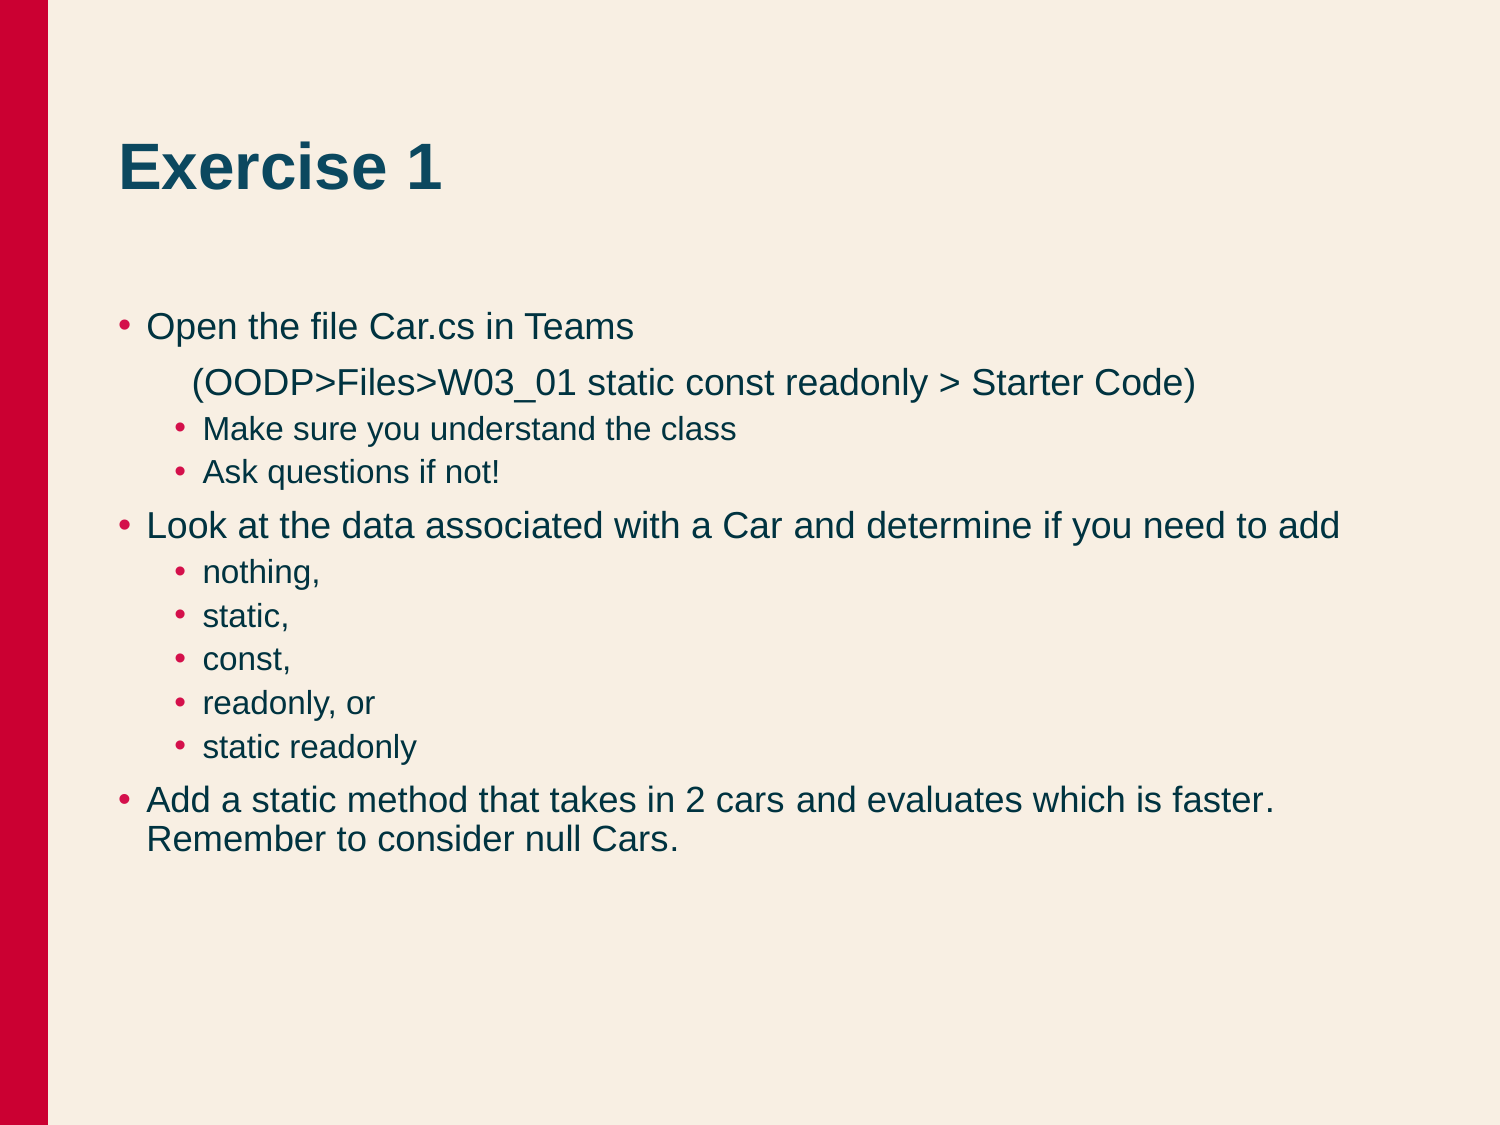

# Exercise 1
Open the file Car.cs in Teams
       (OODP>Files>W03_01 static const readonly > Starter Code)
Make sure you understand the class
Ask questions if not!
Look at the data associated with a Car and determine if you need to add
nothing,
static,
const,
readonly, or
static readonly
Add a static method that takes in 2 cars and evaluates which is faster. Remember to consider null Cars.